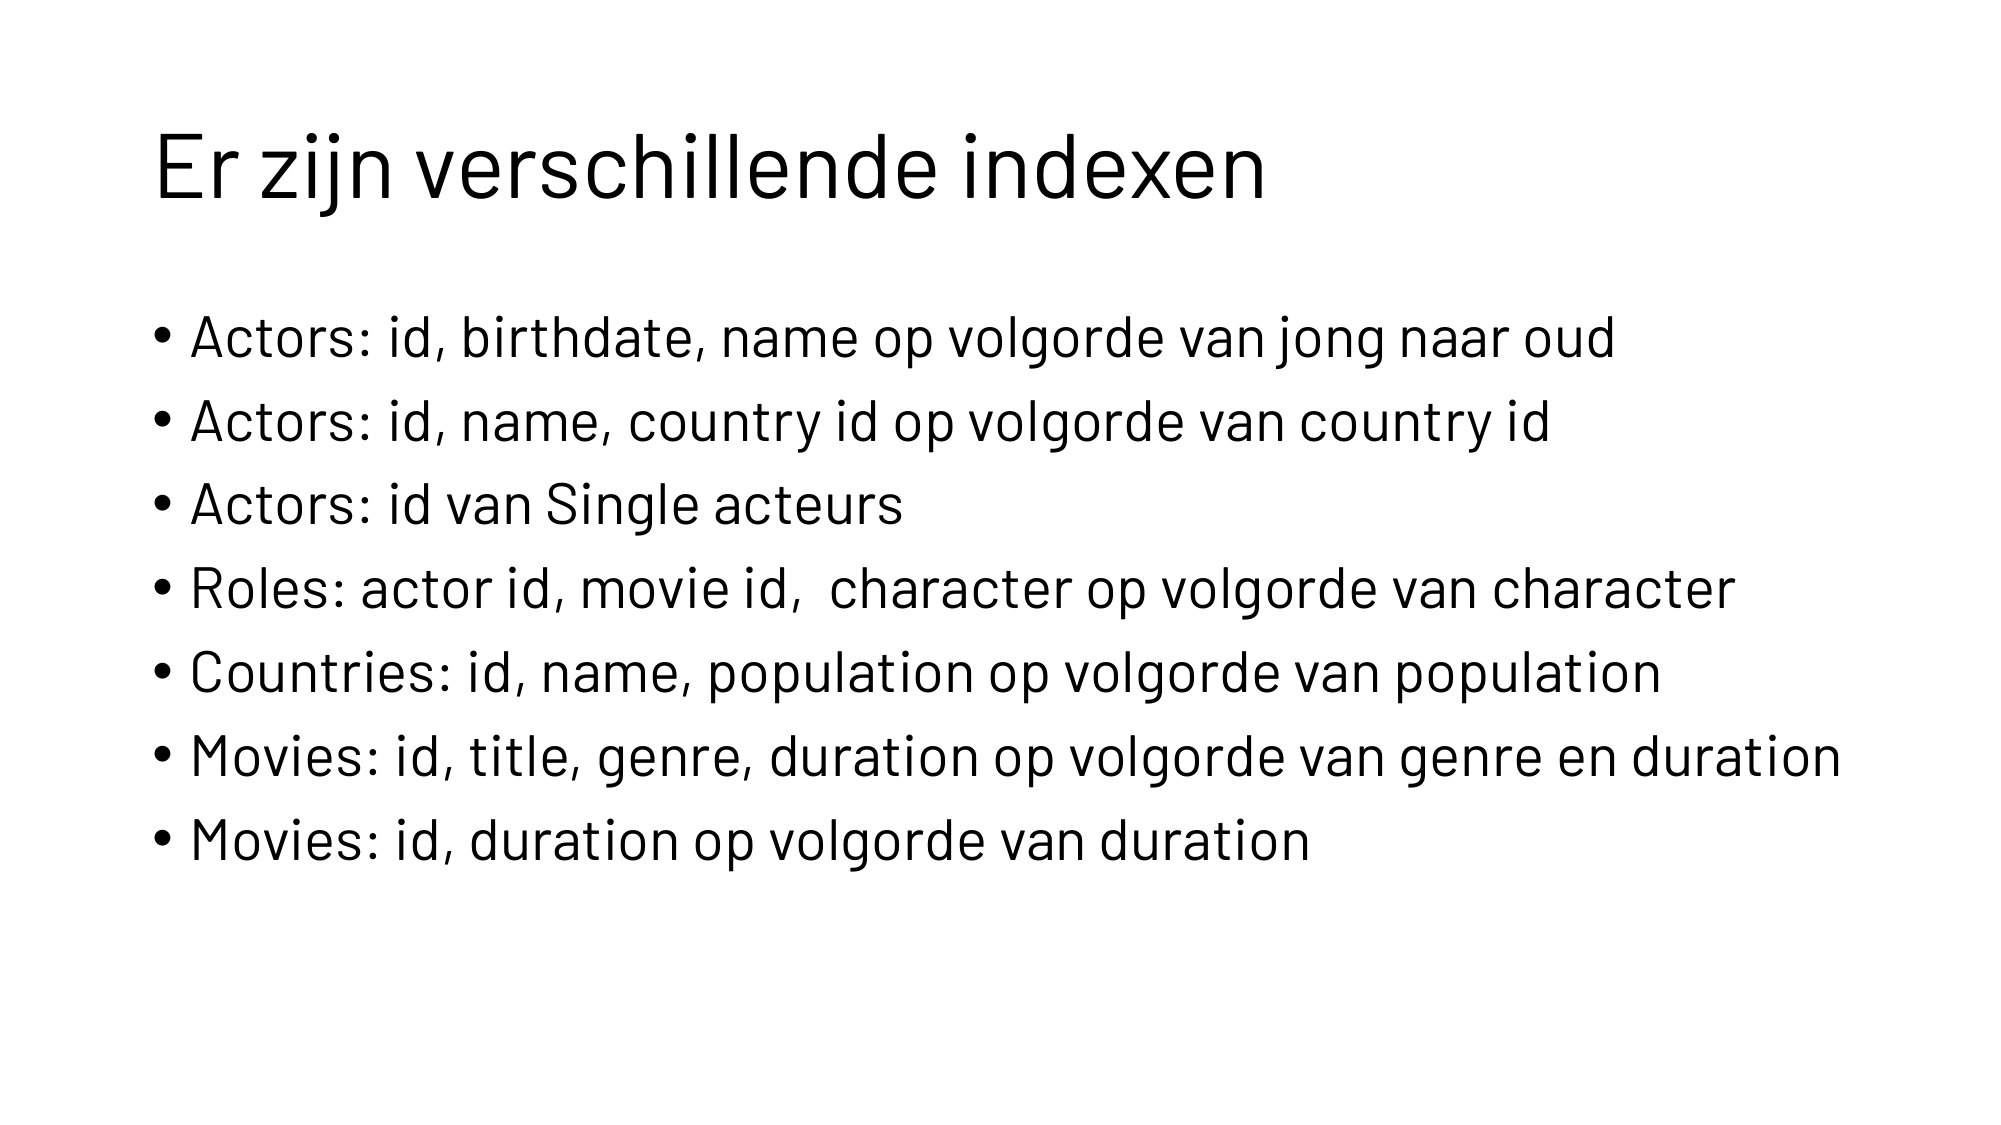

# Er zijn verschillende indexen
Actors: id, birthdate, name op volgorde van jong naar oud
Actors: id, name, country id op volgorde van country id
Actors: id van Single acteurs
Roles: actor id, movie id,  character op volgorde van character
Countries: id, name, population op volgorde van population
Movies: id, title, genre, duration op volgorde van genre en duration
Movies: id, duration op volgorde van duration